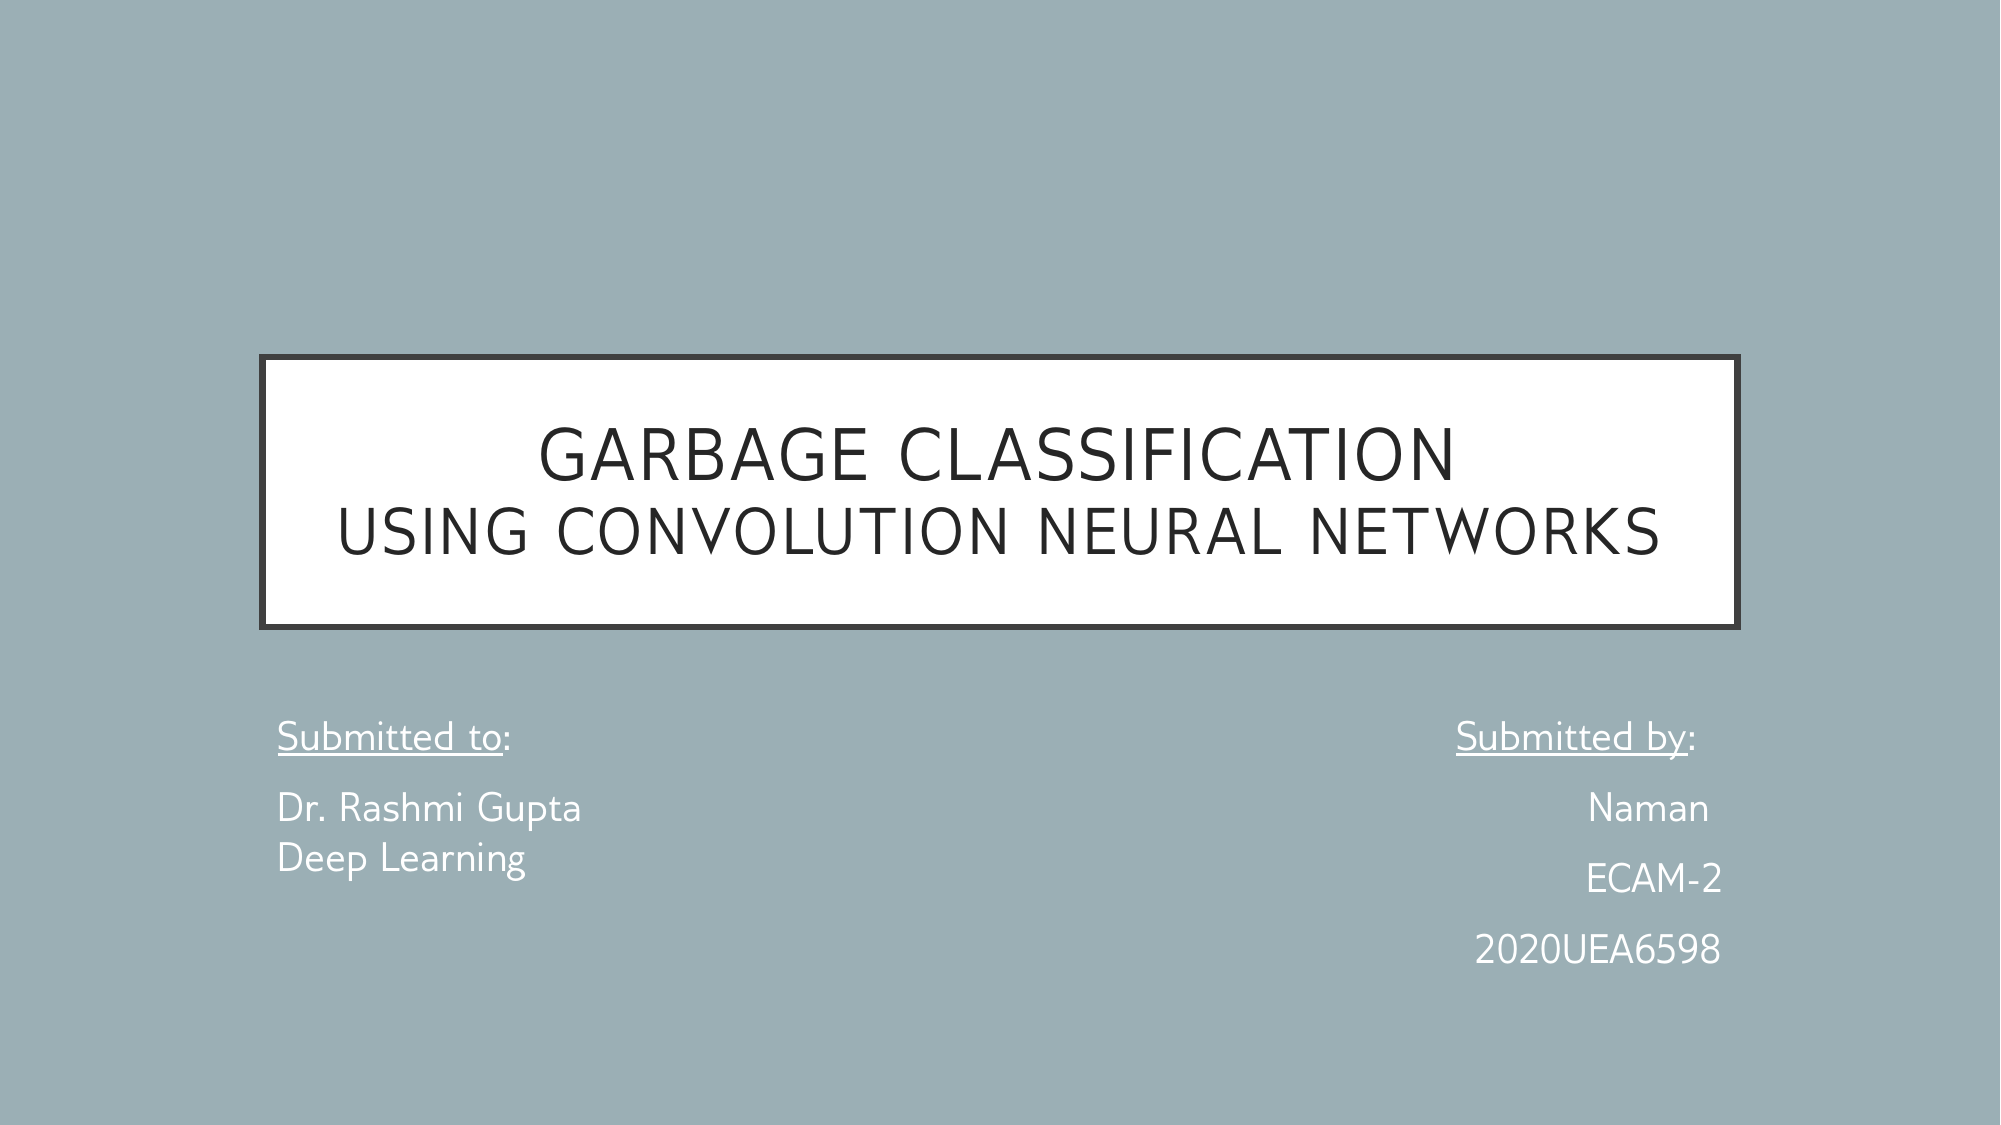

# GARBAGE CLASSIFICATION using Convolution Neural networks
Submitted by:
Naman
ECAM-2
2020UEA6598
Submitted to:
Dr. Rashmi Gupta
Deep Learning